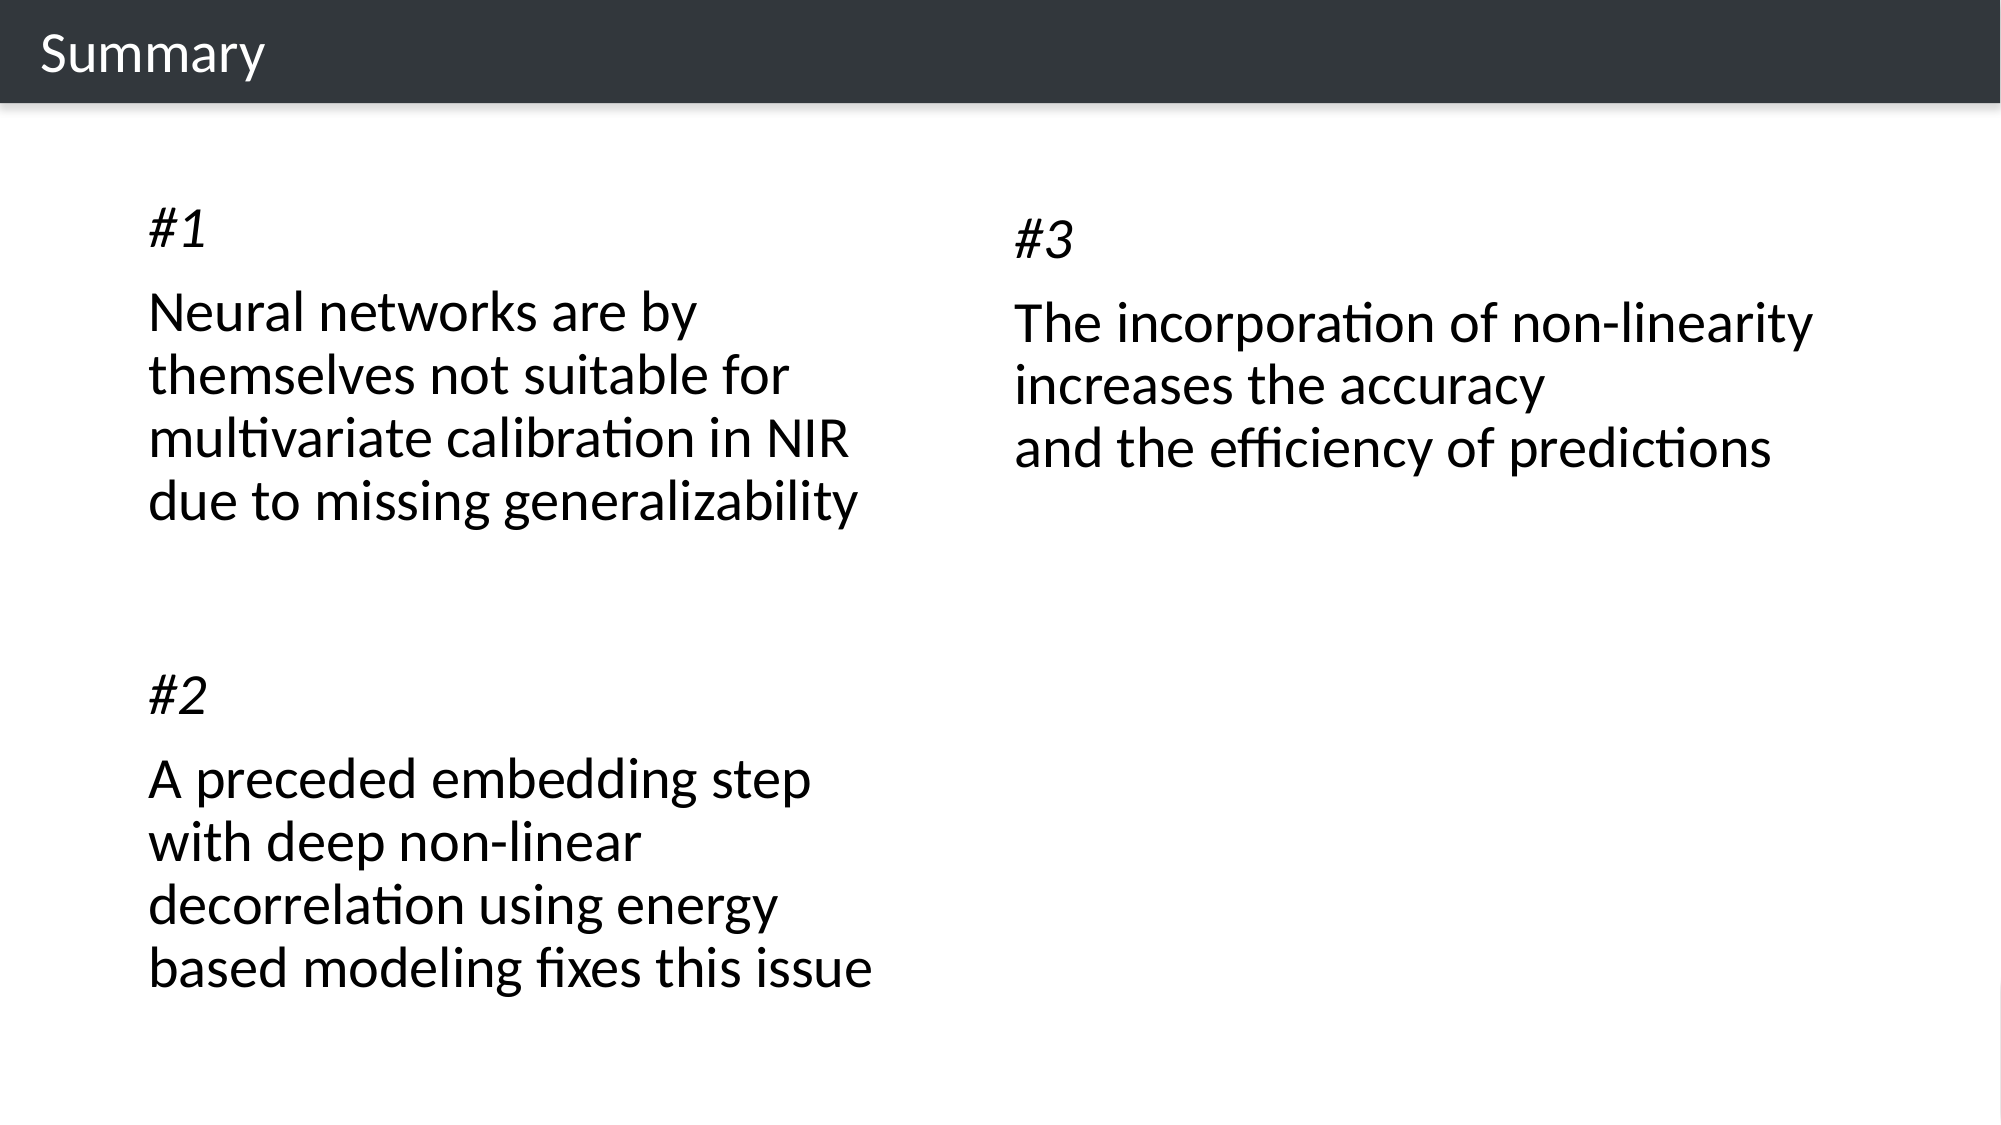

Summary
#1
Neural networks are by themselves not suitable for multivariate calibration in NIR
due to missing generalizability
#3
The incorporation of non-linearity increases the accuracy
and the efficiency of predictions

#2
A preceded embedding step with deep non-linear decorrelation using energy based modeling fixes this issue